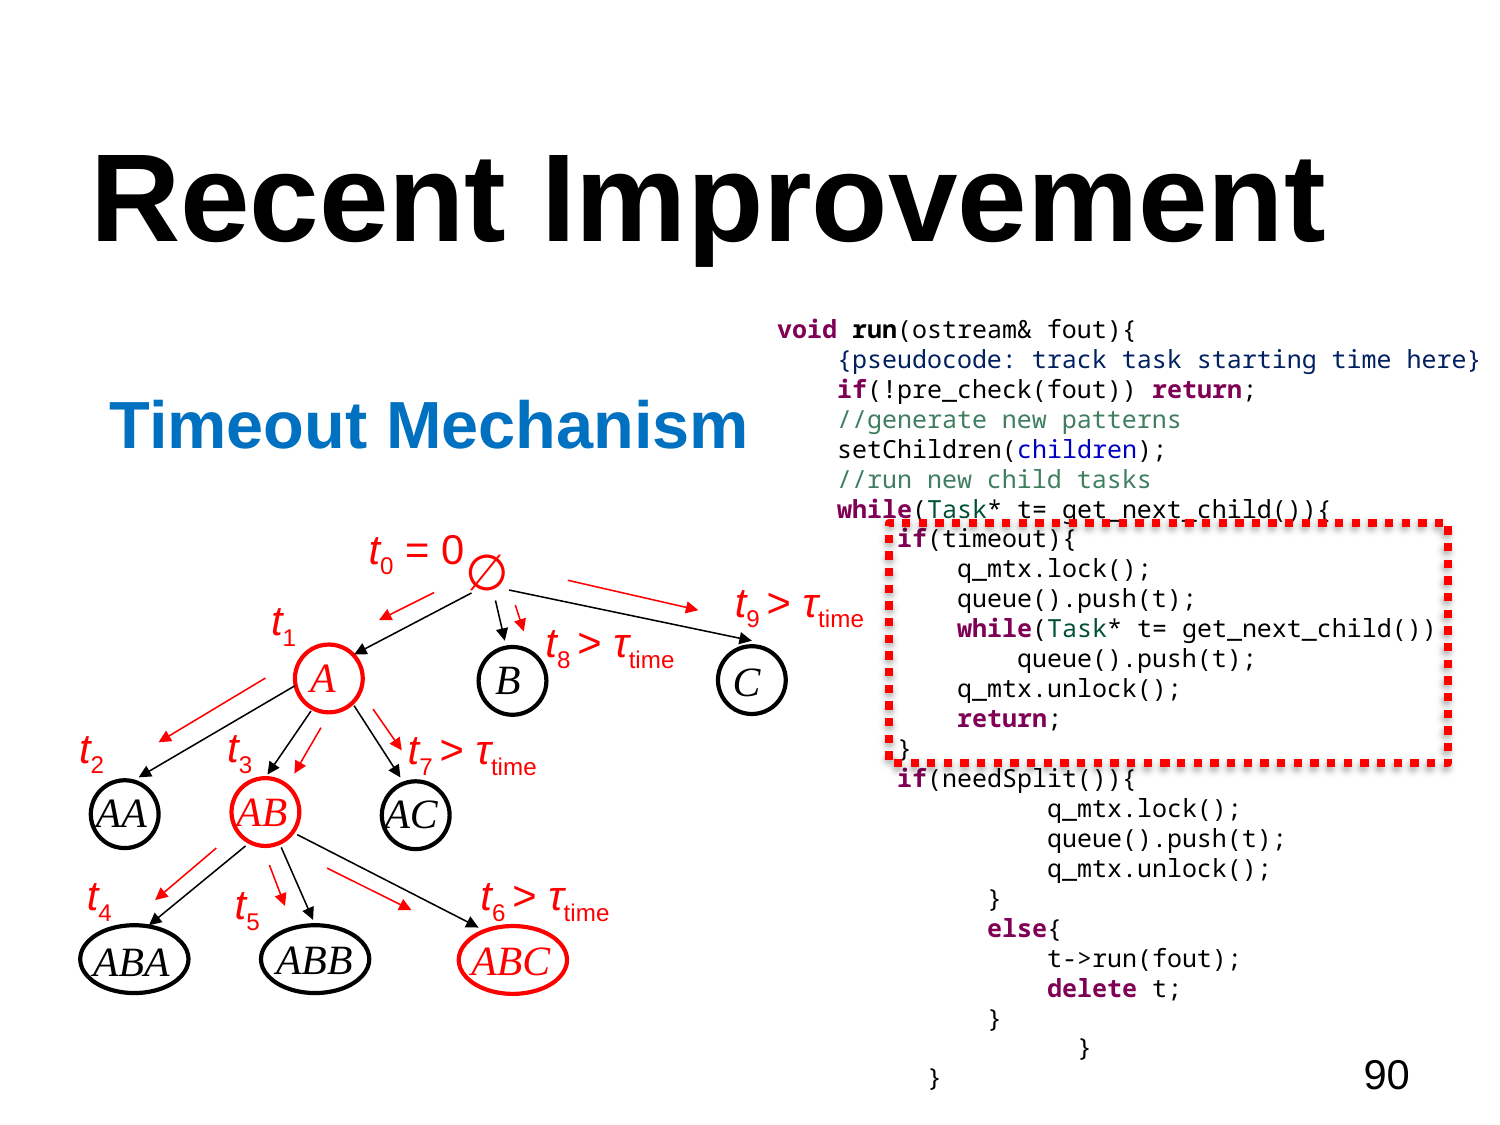

# Recent Improvement
void run(ostream& fout){
    {pseudocode: track task starting time here}
    if(!pre_check(fout)) return;
    //generate new patterns
    setChildren(children);
    //run new child tasks
    while(Task* t= get_next_child()){
        if(timeout){
            q_mtx.lock();
            queue().push(t);
            while(Task* t= get_next_child())
                queue().push(t);
            q_mtx.unlock();
            return;
        }
        if(needSplit()){
	        q_mtx.lock();
	        queue().push(t);
	        q_mtx.unlock();
    }
    else{
        t->run(fout);
        delete t;
    }
	}
}
Timeout Mechanism
t0 = 0
∅
t9 > τtime
t1
t8 > τtime
A

B

C
t3
t2
t7 > τtime
AB

AA

AC

t4
t6 > τtime
t5

ABB

ABC
ABA

90